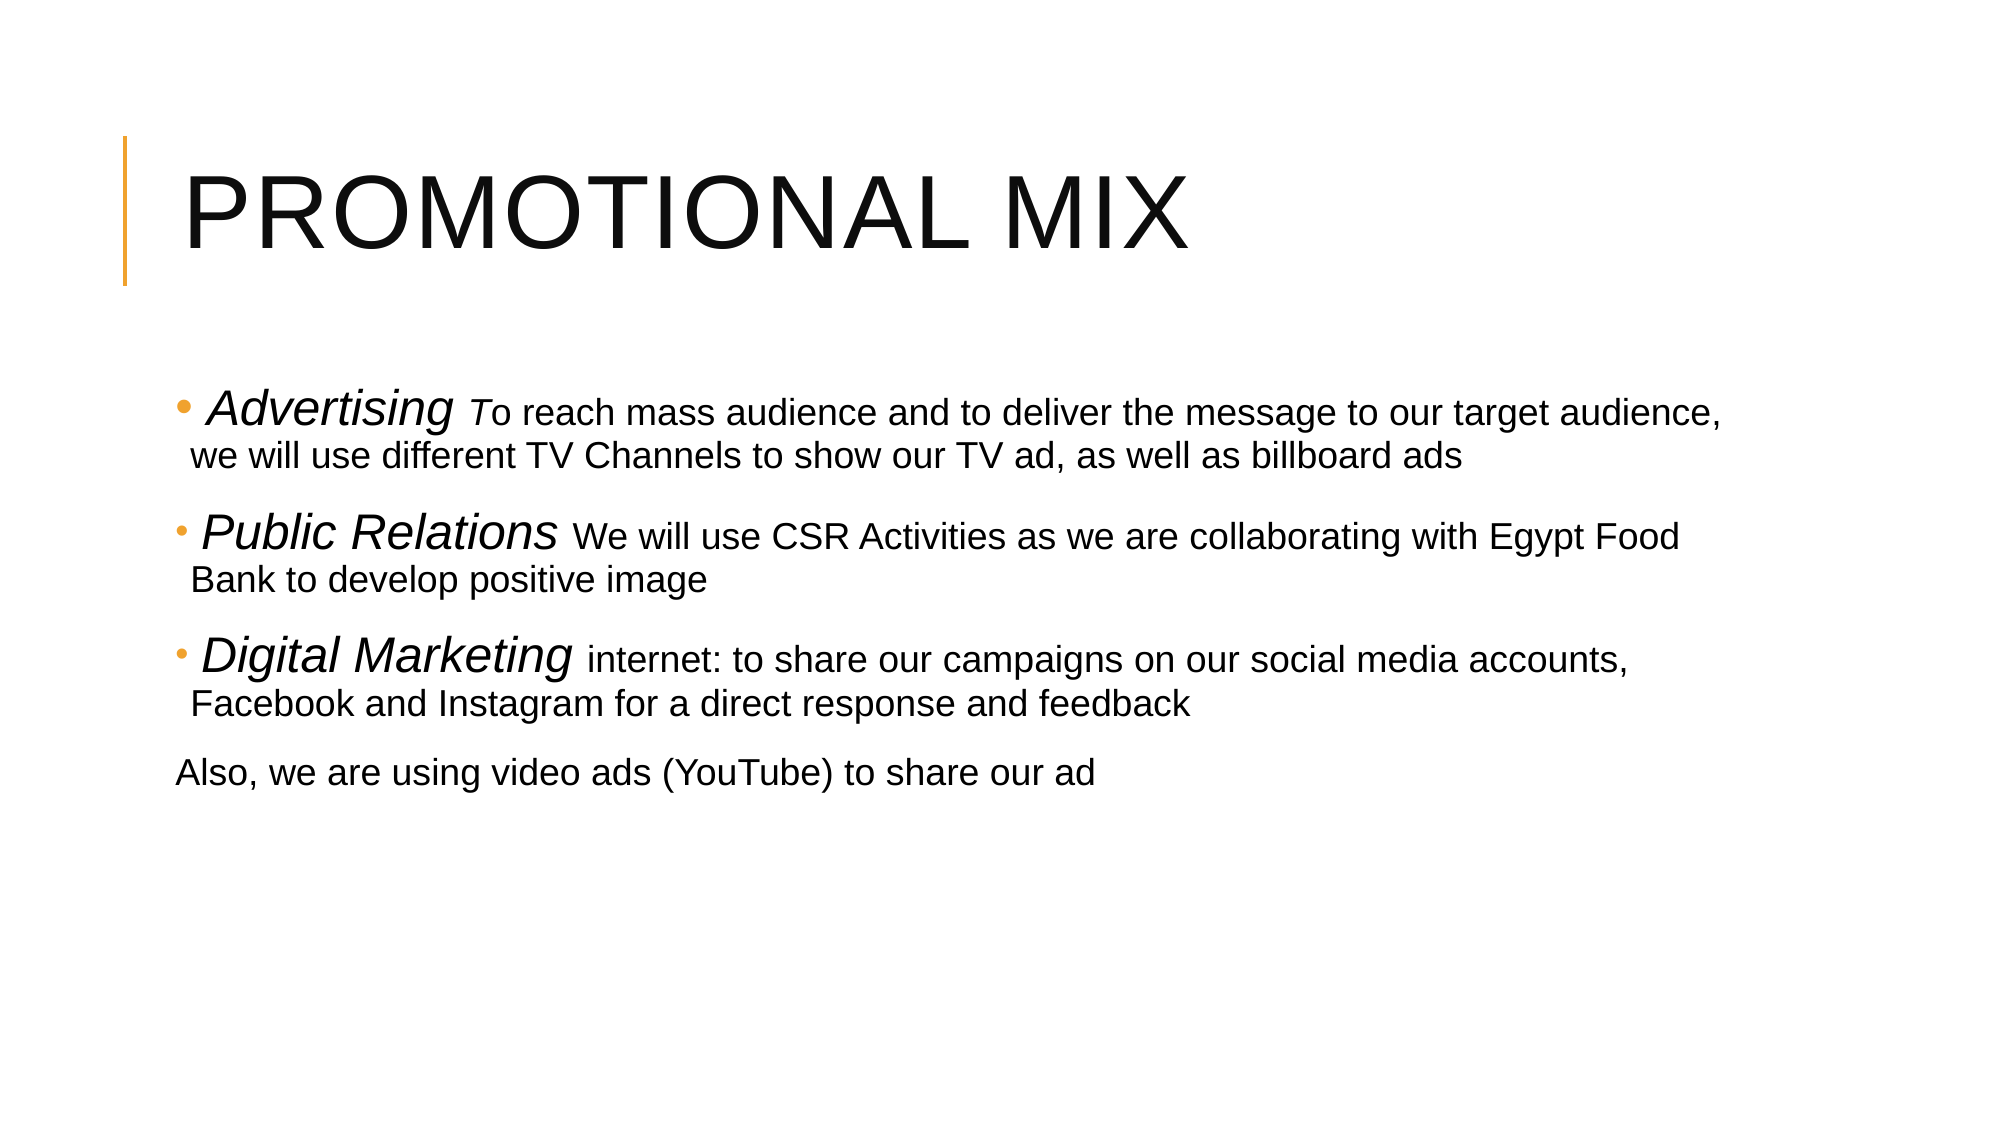

# Promotional Mix
 Advertising To reach mass audience and to deliver the message to our target audience, we will use different TV Channels to show our TV ad, as well as billboard ads
 Public Relations We will use CSR Activities as we are collaborating with Egypt Food Bank to develop positive image
 Digital Marketing internet: to share our campaigns on our social media accounts, Facebook and Instagram for a direct response and feedback
Also, we are using video ads (YouTube) to share our ad